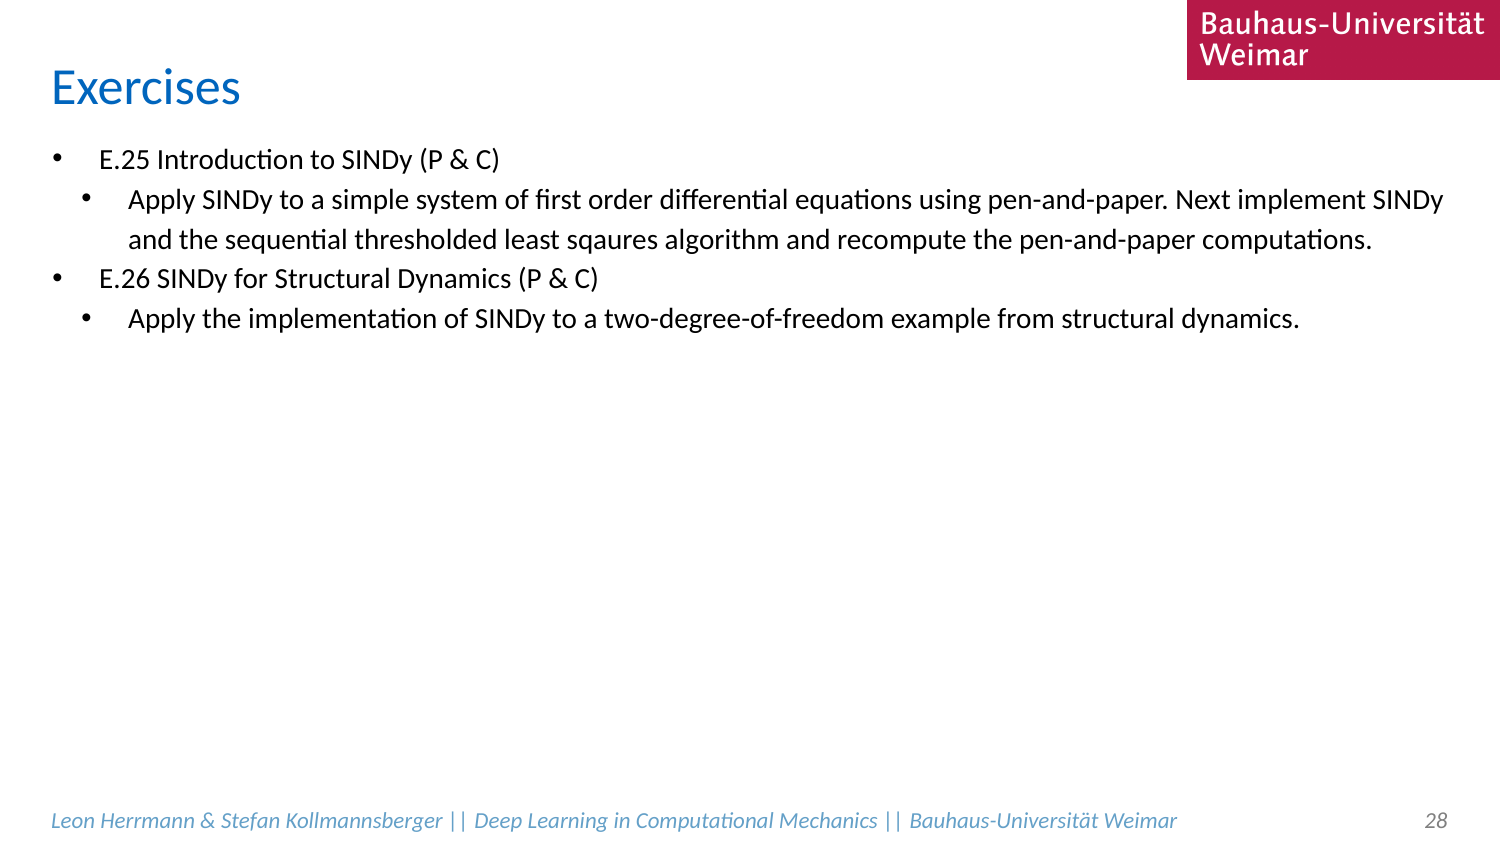

# Exercises
E.25 Introduction to SINDy (P & C)
Apply SINDy to a simple system of first order differential equations using pen-and-paper. Next implement SINDy and the sequential thresholded least sqaures algorithm and recompute the pen-and-paper computations.
E.26 SINDy for Structural Dynamics (P & C)
Apply the implementation of SINDy to a two-degree-of-freedom example from structural dynamics.
Leon Herrmann & Stefan Kollmannsberger || Deep Learning in Computational Mechanics || Bauhaus-Universität Weimar
28